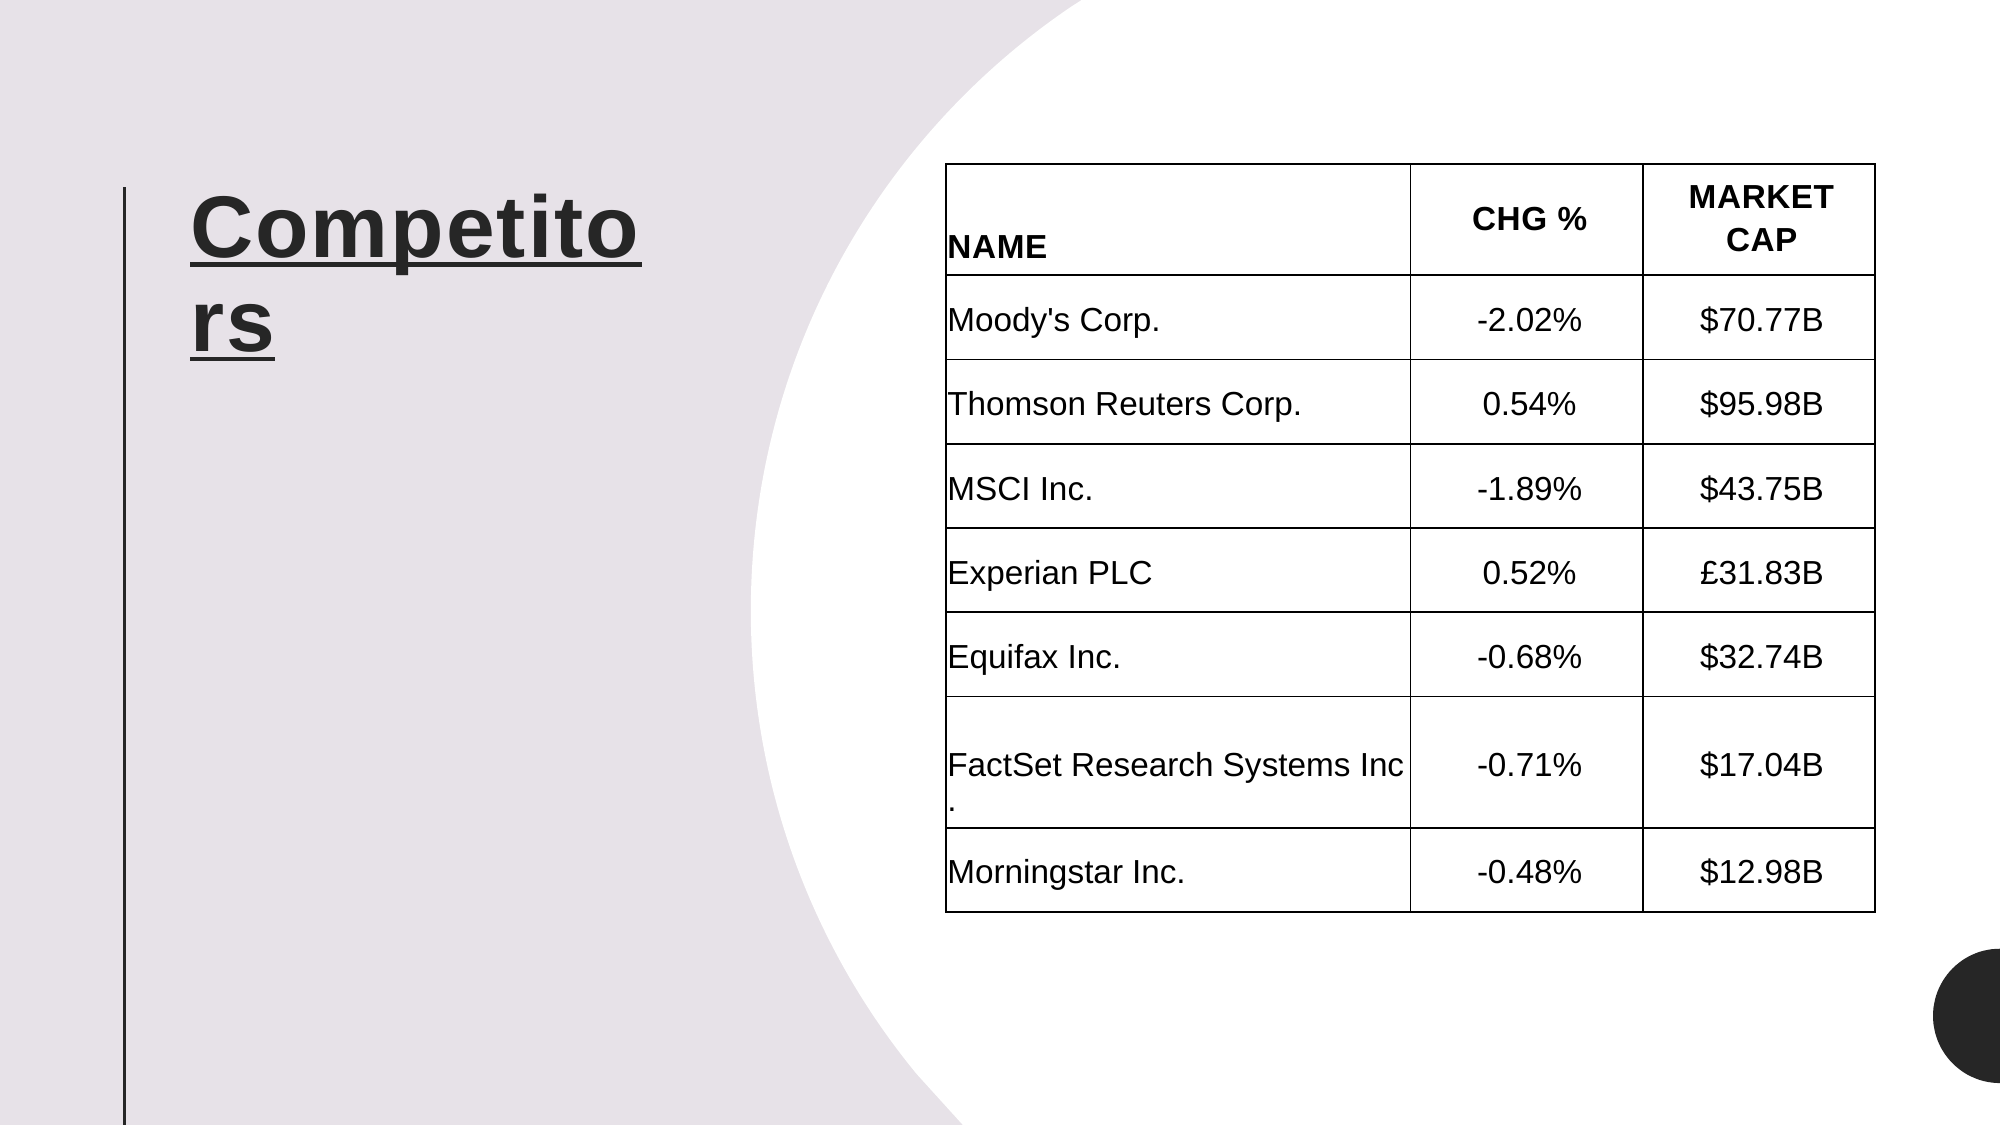

| NAME | CHG % | MARKET CAP |
| --- | --- | --- |
| Moody's Corp. | -2.02% | $70.77B |
| Thomson Reuters Corp. | 0.54% | $95.98B |
| MSCI Inc. | -1.89% | $43.75B |
| Experian PLC | 0.52% | £31.83B |
| Equifax Inc. | -0.68% | $32.74B |
| FactSet Research Systems Inc. | -0.71% | $17.04B |
| Morningstar Inc. | -0.48% | $12.98B |
# Competitors